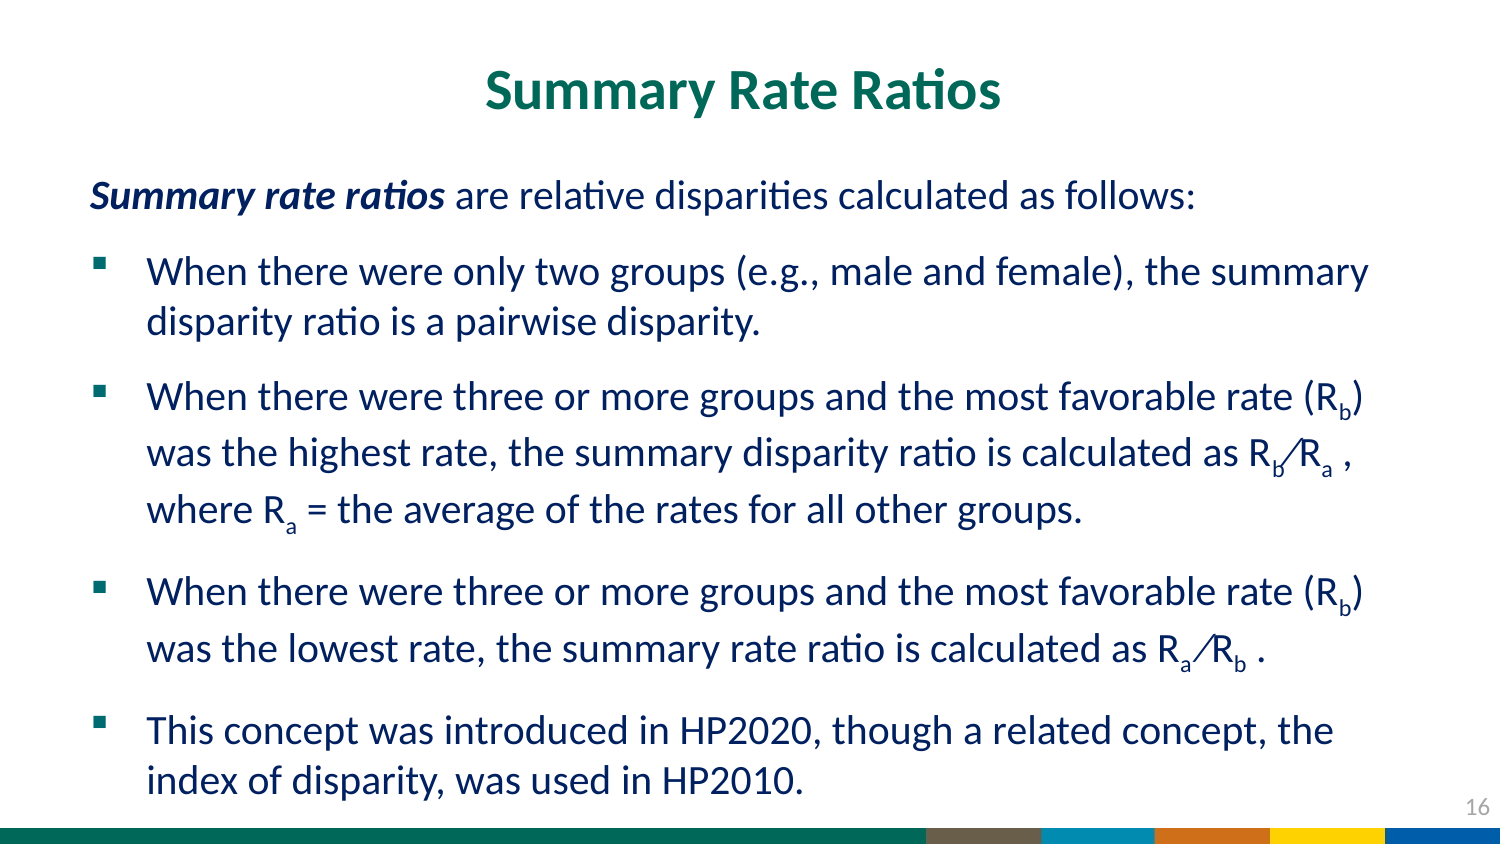

# Summary Rate Ratios
Summary rate ratios are relative disparities calculated as follows:
When there were only two groups (e.g., male and female), the summary disparity ratio is a pairwise disparity.
When there were three or more groups and the most favorable rate (Rb) was the highest rate, the summary disparity ratio is calculated as Rb⁄Ra , where Ra = the average of the rates for all other groups.
When there were three or more groups and the most favorable rate (Rb) was the lowest rate, the summary rate ratio is calculated as Ra ⁄Rb .
This concept was introduced in HP2020, though a related concept, the index of disparity, was used in HP2010.

16